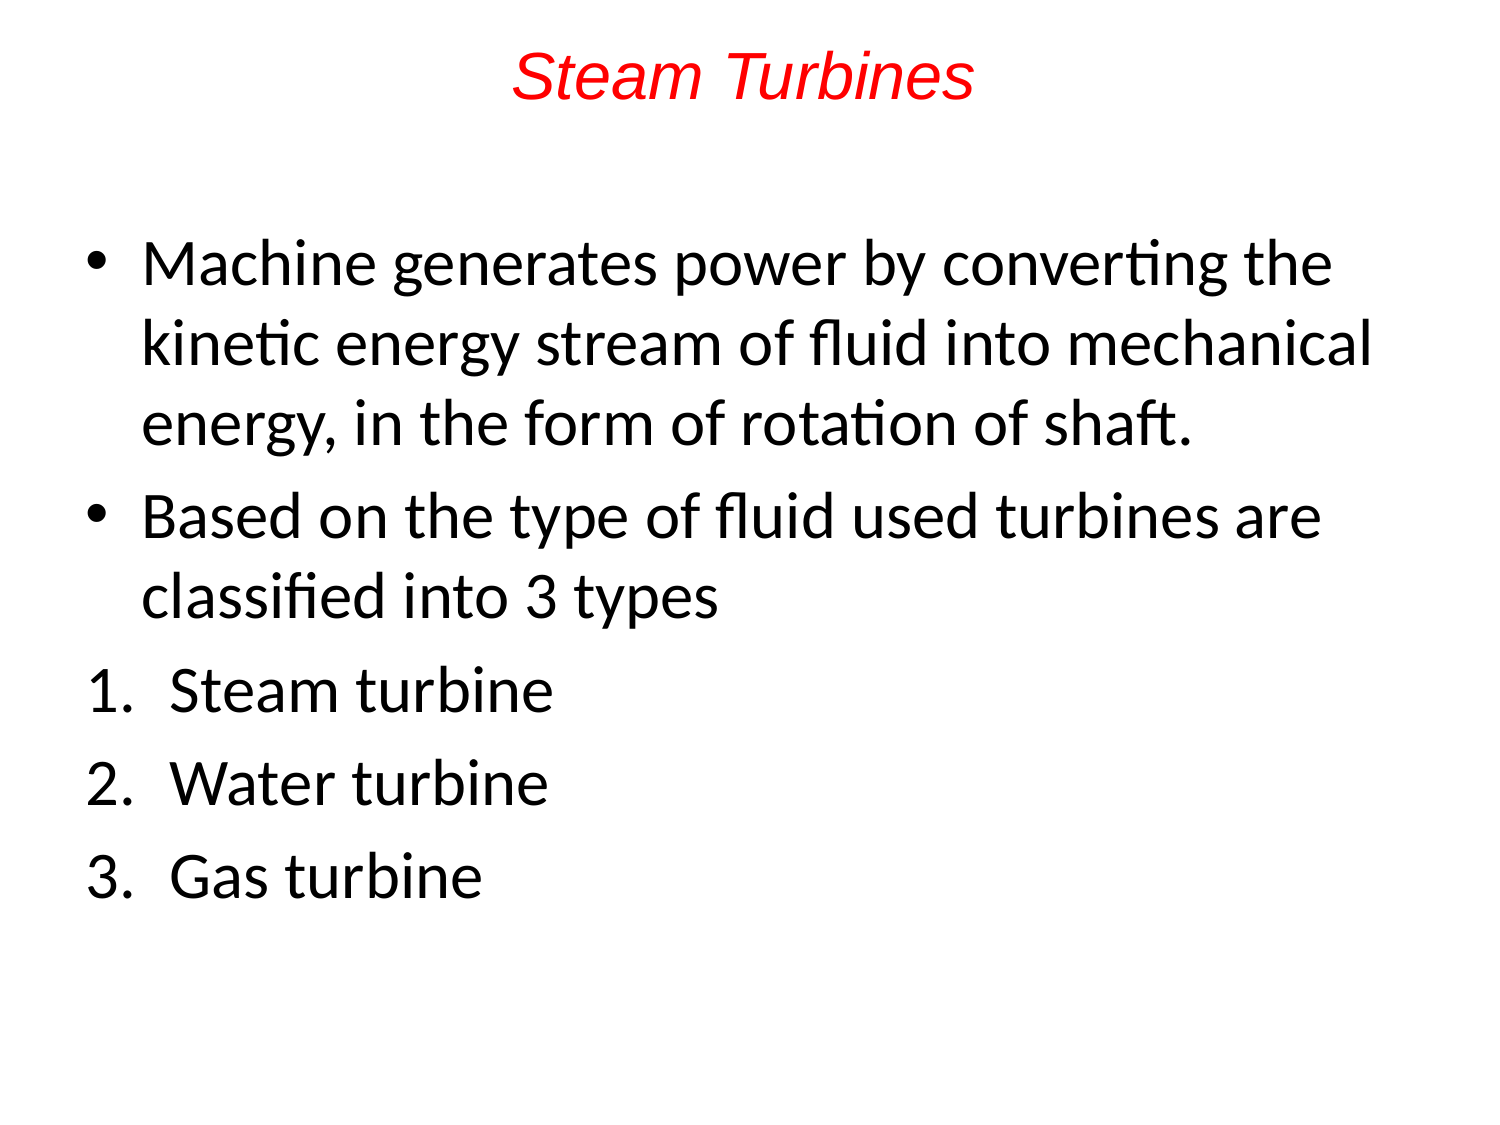

Steam Turbines

Machine generates power by converting the kinetic energy stream of fluid into mechanical energy, in the form of rotation of shaft.
Based on the type of fluid used turbines are classified into 3 types
Steam turbine
Water turbine
Gas turbine